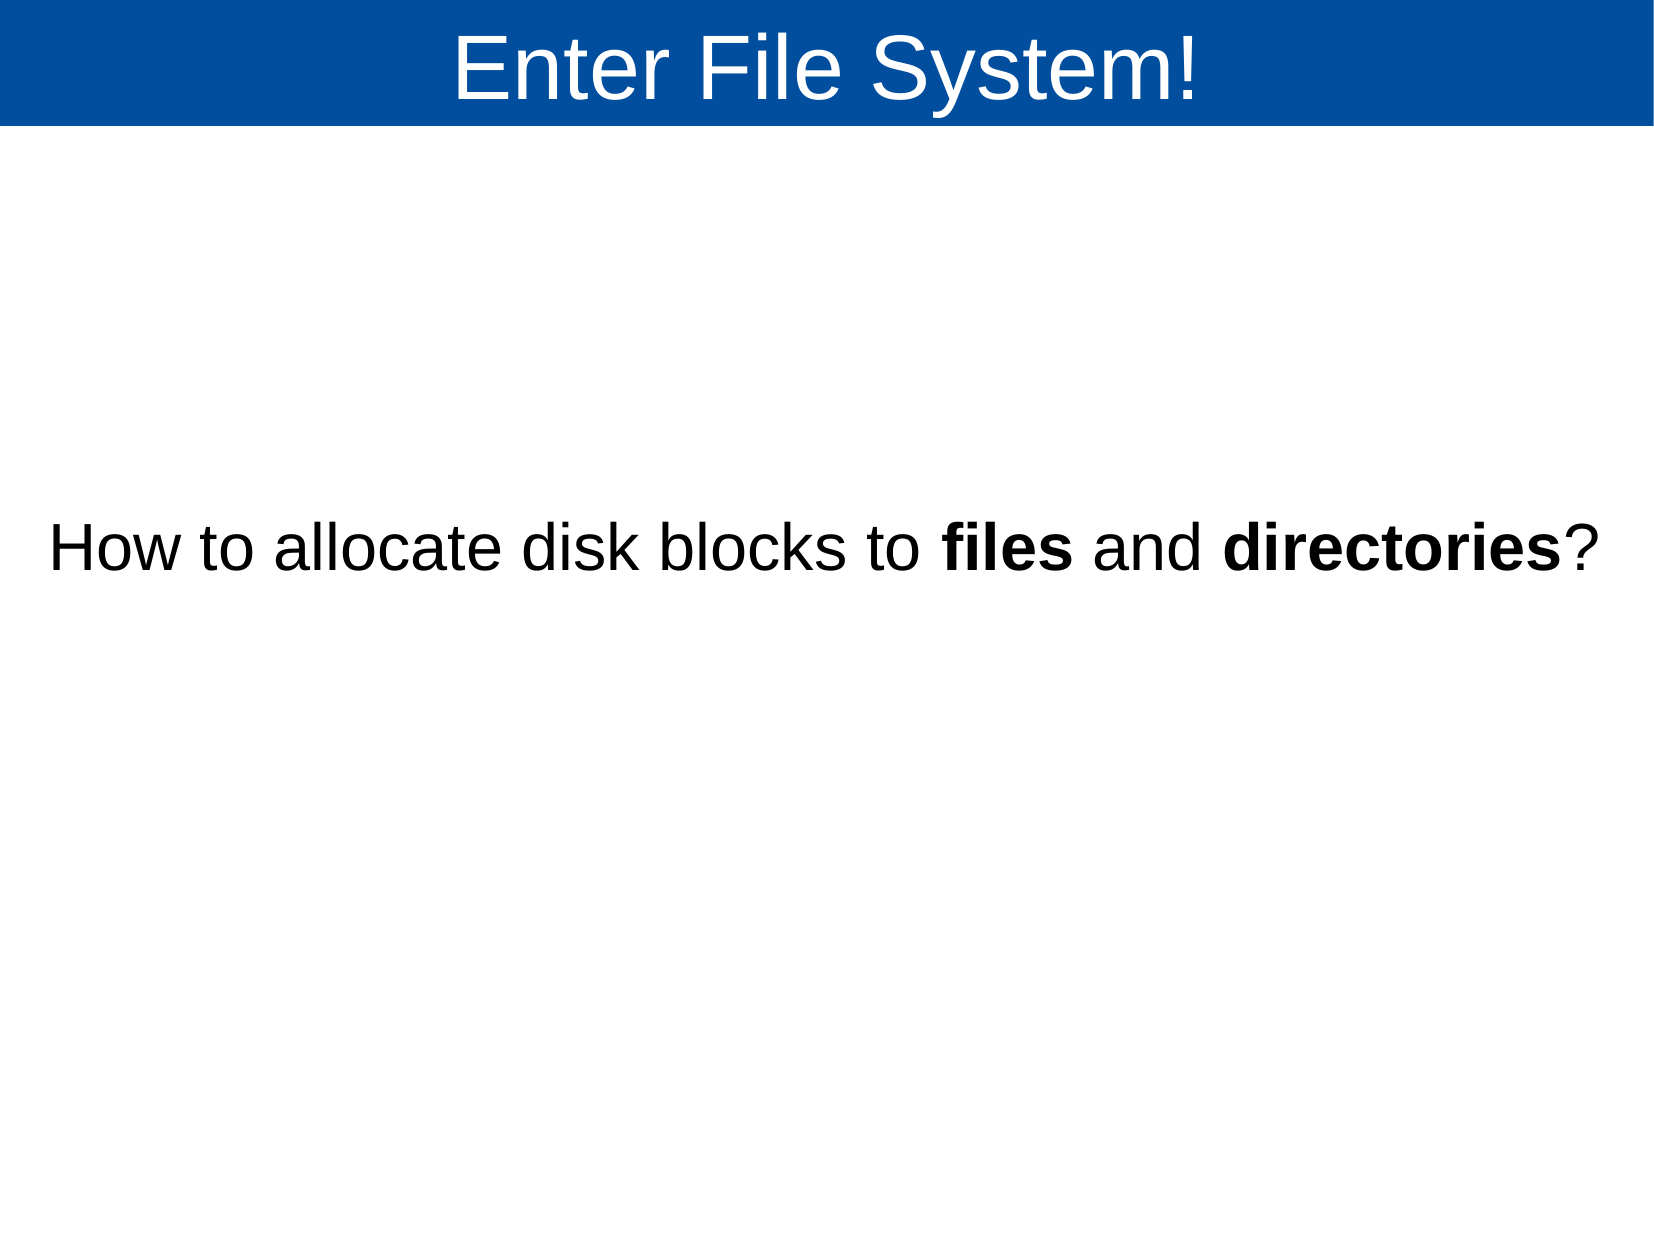

# Enter File System!

How to allocate disk blocks to files and directories?
CS 1550 – Operating Systems – Sherif Khattab
5